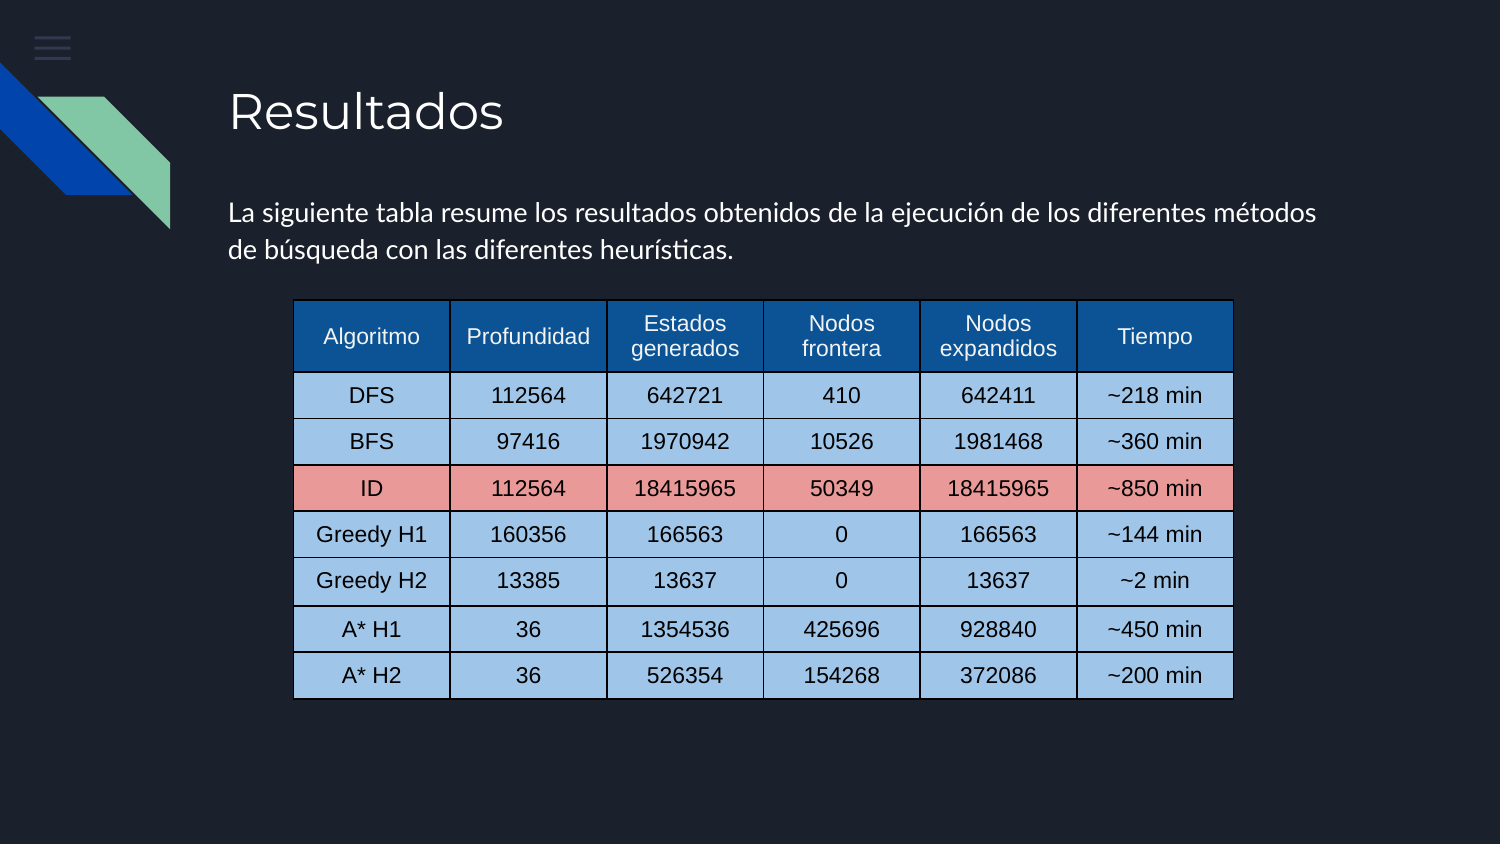

# Resultados
La siguiente tabla resume los resultados obtenidos de la ejecución de los diferentes métodos de búsqueda con las diferentes heurísticas.
| Algoritmo | Profundidad | Estados generados | Nodos frontera | Nodos expandidos | Tiempo |
| --- | --- | --- | --- | --- | --- |
| DFS | 112564 | 642721 | 410 | 642411 | ~218 min |
| BFS | 97416 | 1970942 | 10526 | 1981468 | ~360 min |
| ID | 112564 | 18415965 | 50349 | 18415965 | ~850 min |
| Greedy H1 | 160356 | 166563 | 0 | 166563 | ~144 min |
| Greedy H2 | 13385 | 13637 | 0 | 13637 | ~2 min |
| A\* H1 | 36 | 1354536 | 425696 | 928840 | ~450 min |
| A\* H2 | 36 | 526354 | 154268 | 372086 | ~200 min |